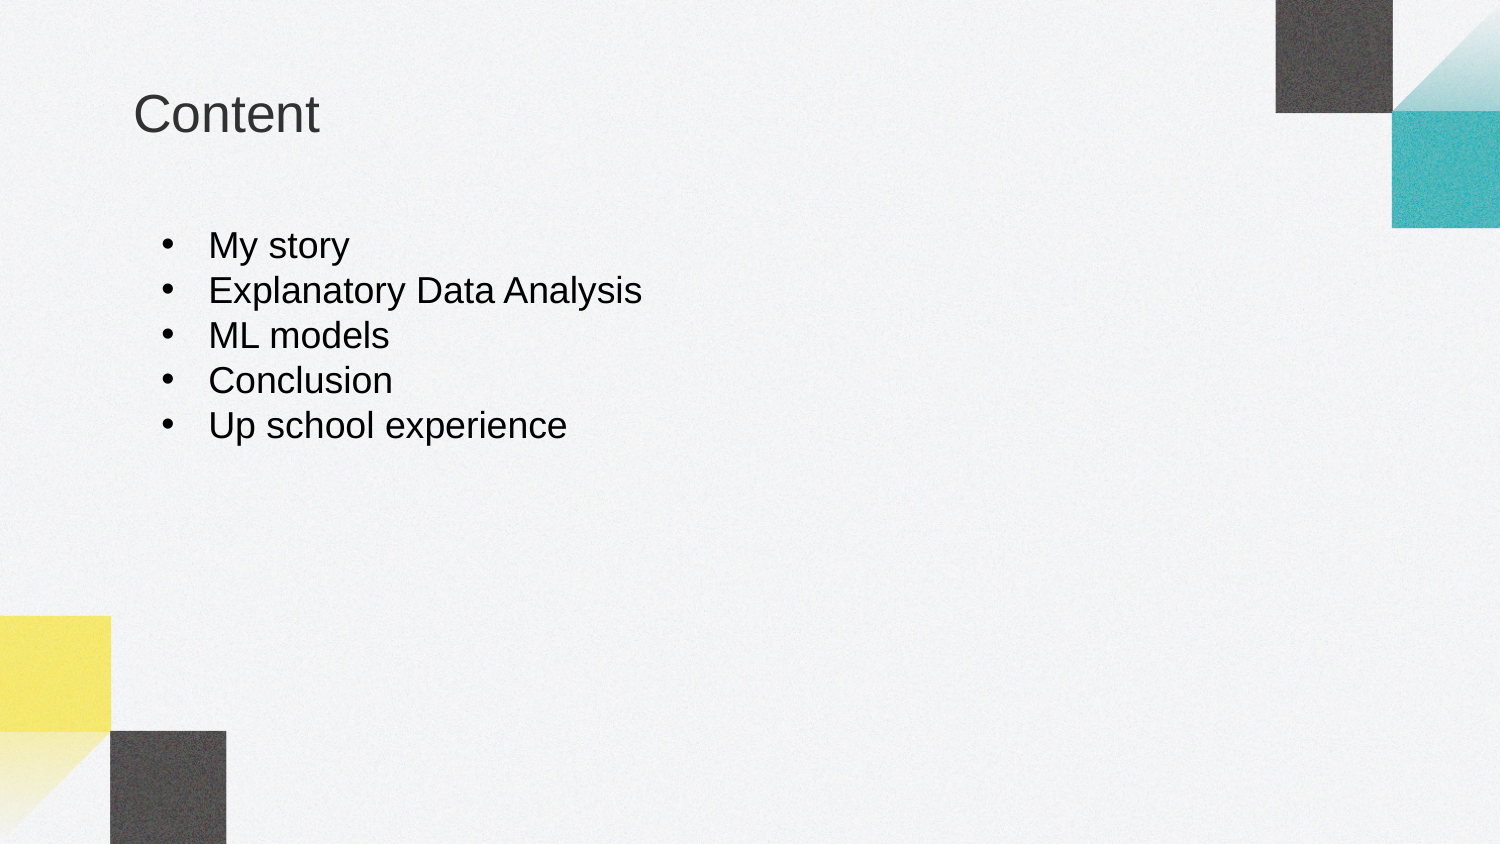

# Content
My story
Explanatory Data Analysis
ML models
Conclusion
Up school experience